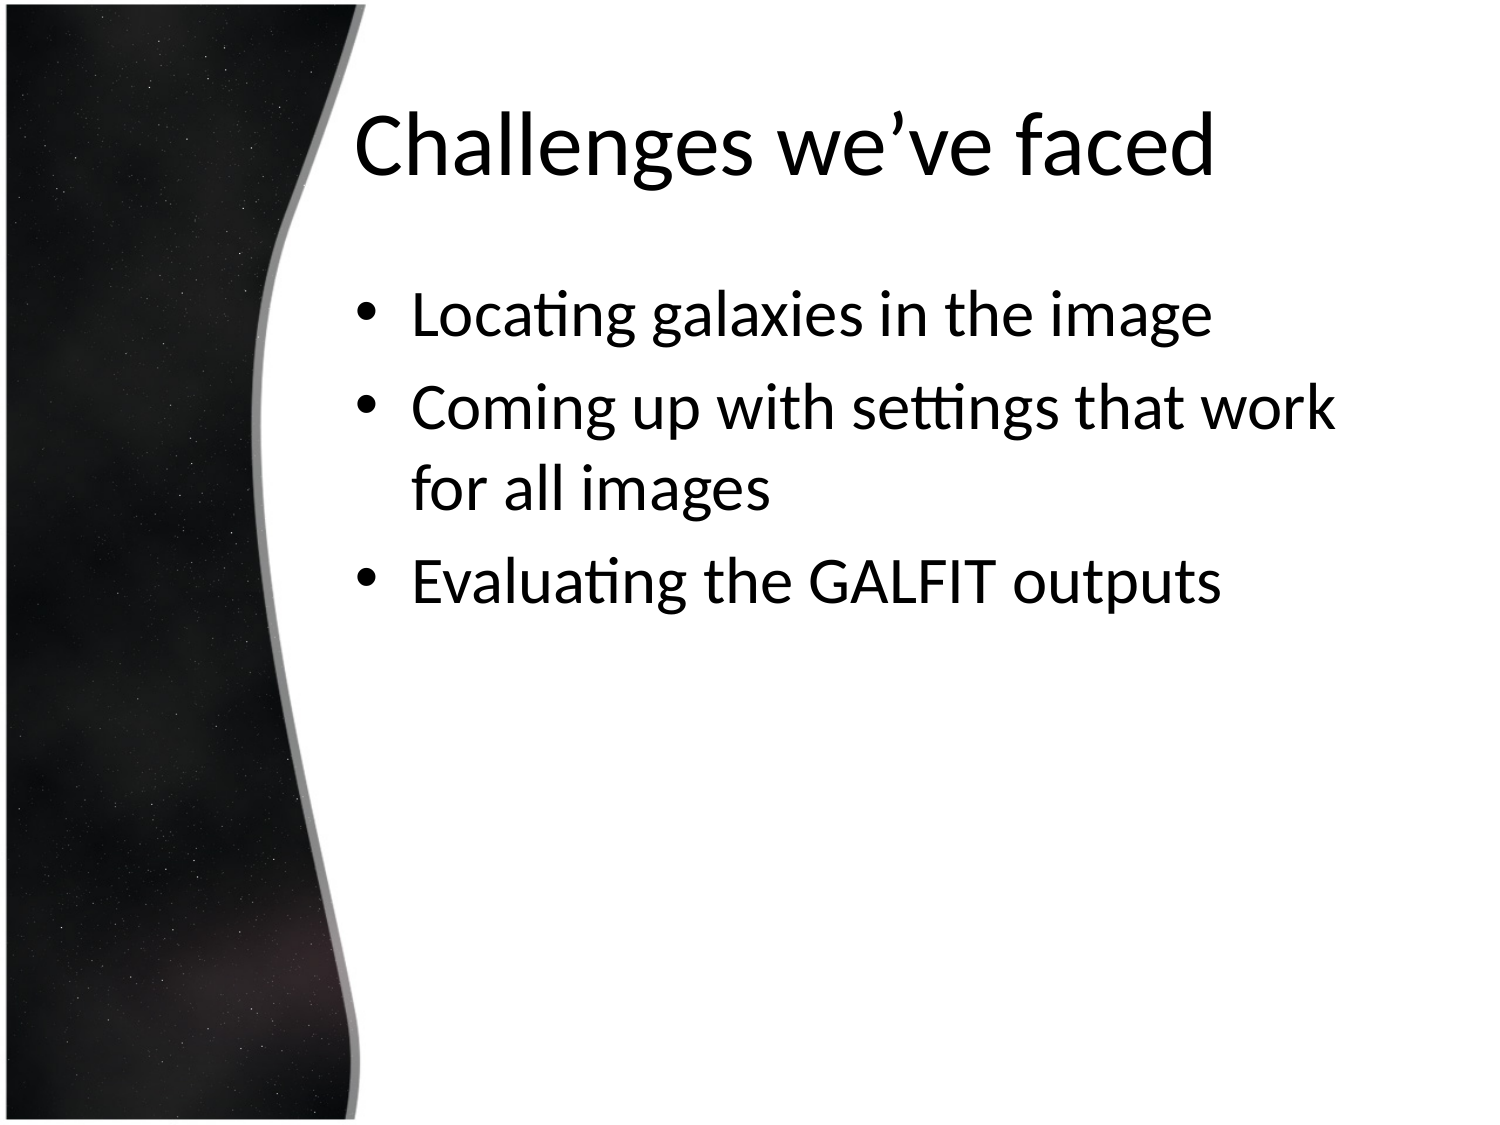

# Challenges we’ve faced
Locating galaxies in the image
Coming up with settings that work for all images
Evaluating the GALFIT outputs